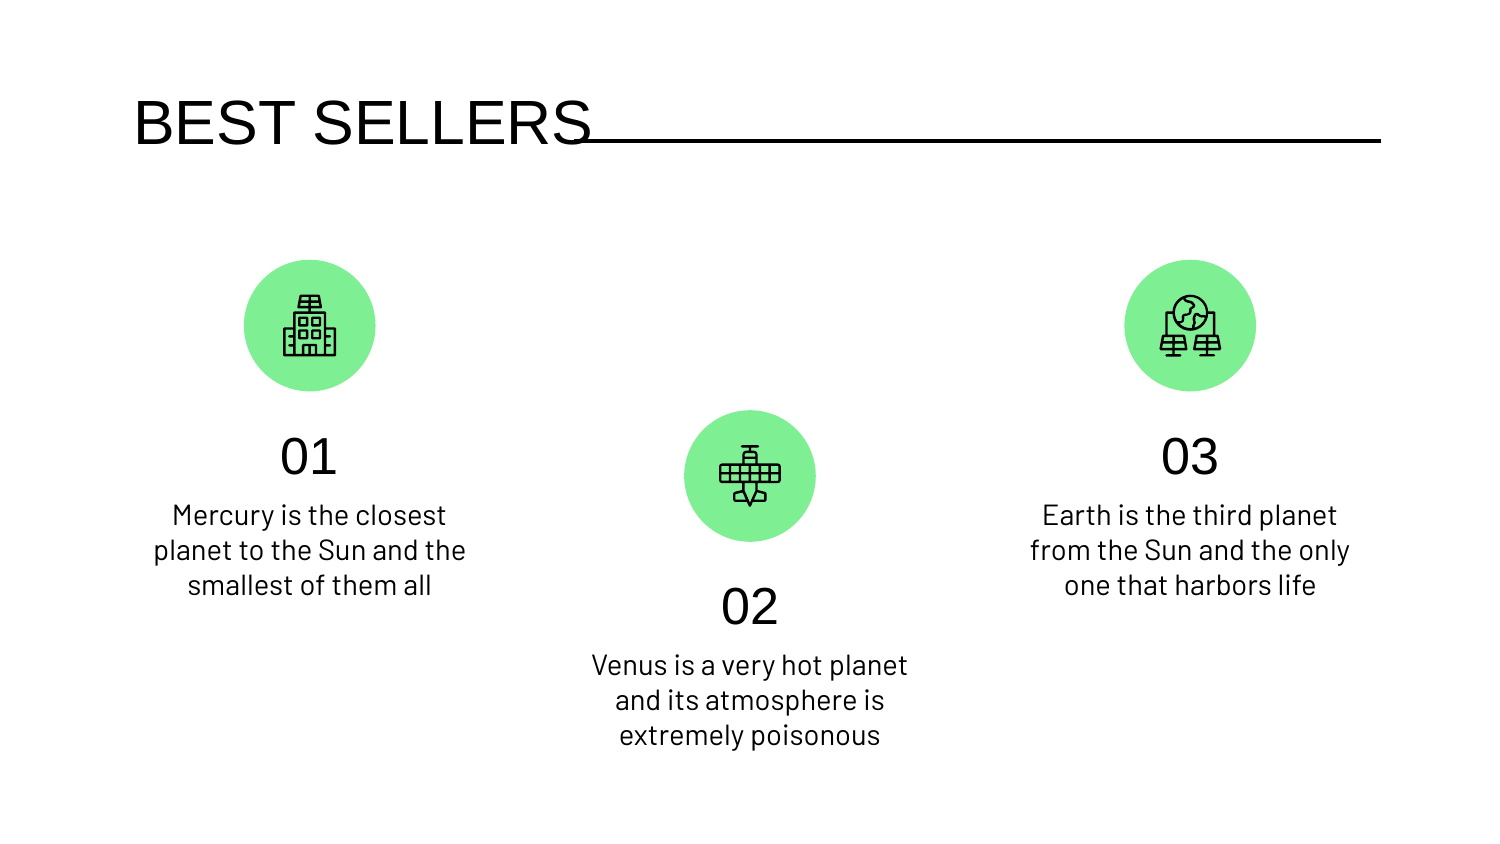

BEST SELLERS

# 01
03

Mercury is the closest planet to the Sun and the smallest of them all
Earth is the third planet from the Sun and the only one that harbors life
02
Venus is a very hot planet and its atmosphere is extremely poisonous